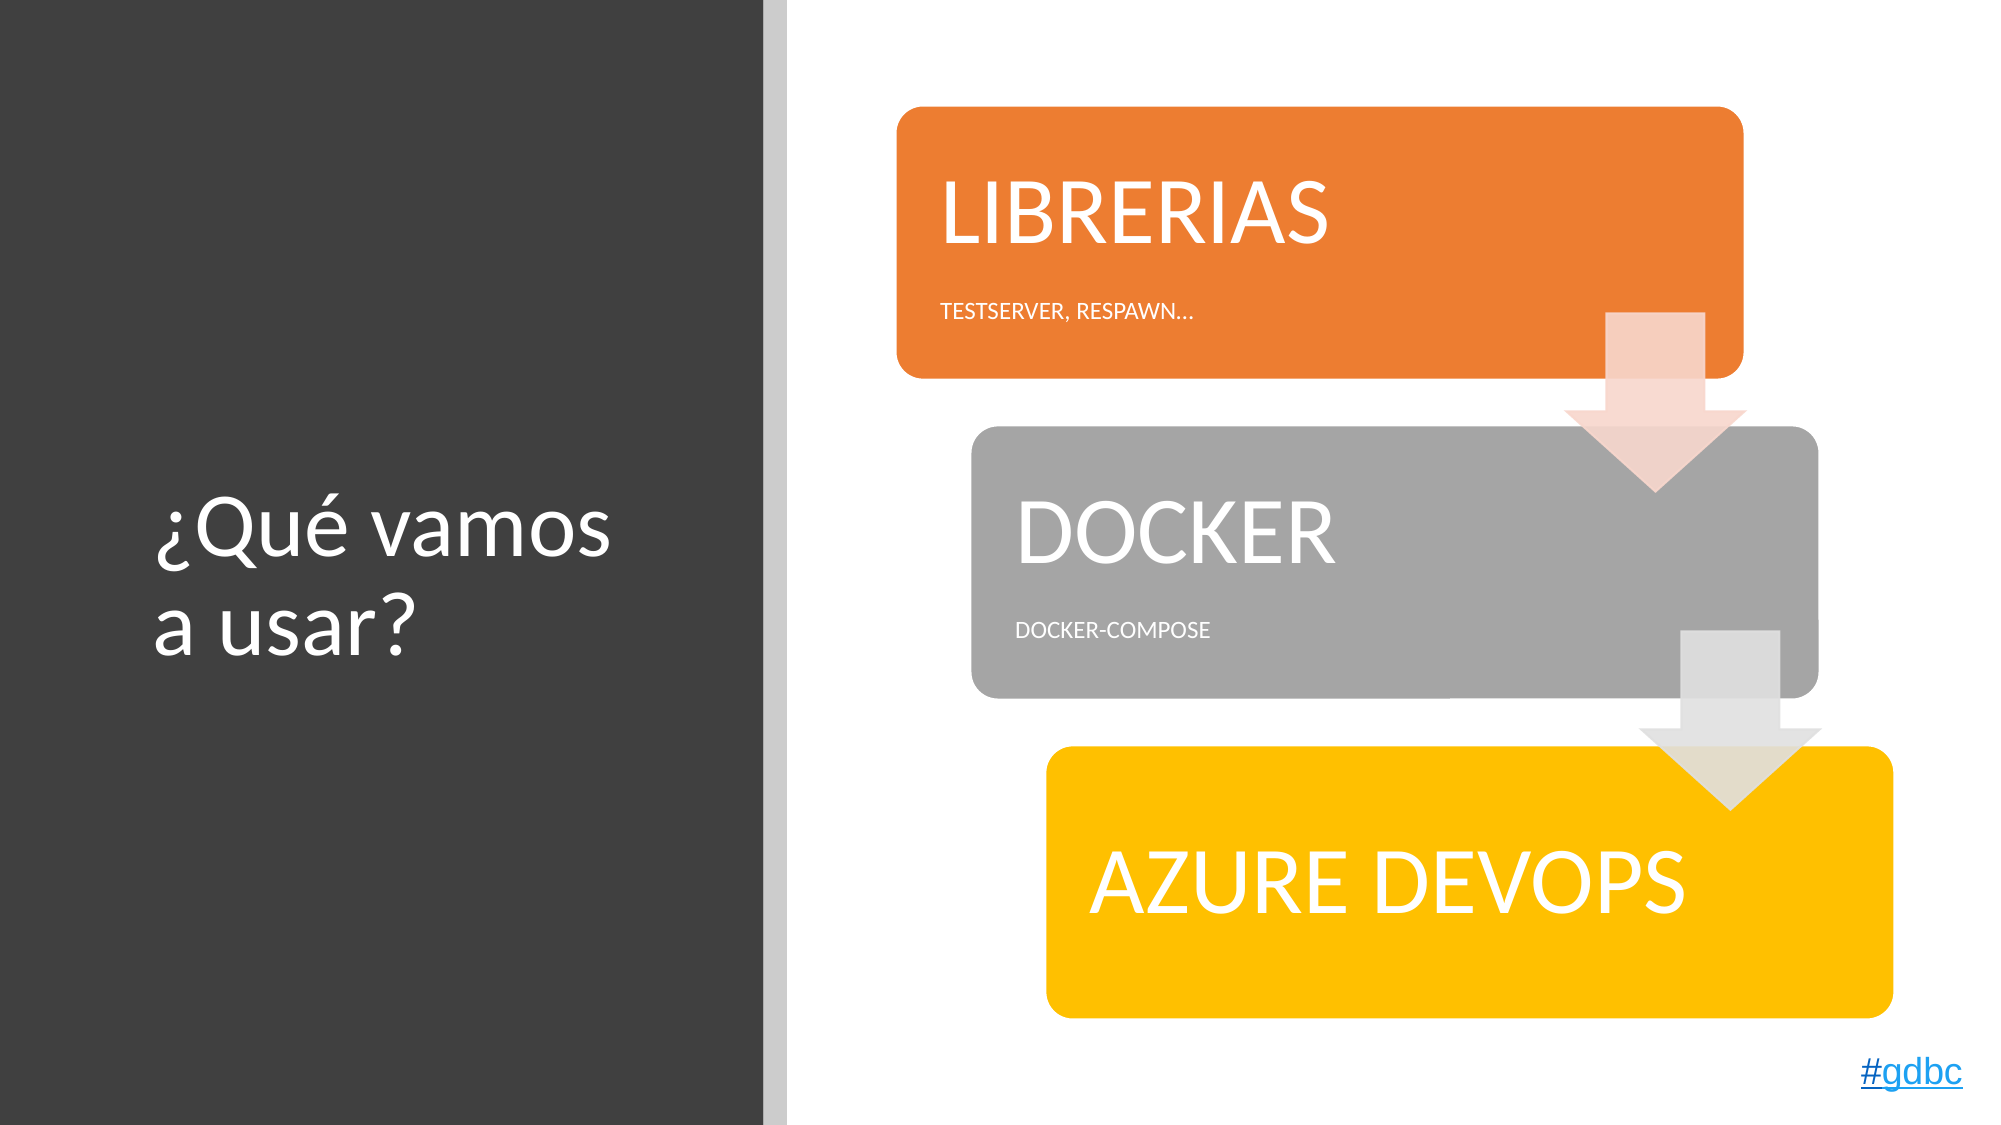

Librerias
TestServer, Respawn…
Docker
Docker-compose
Azure DevOps

# ¿Qué vamos a usar?
#gdbc